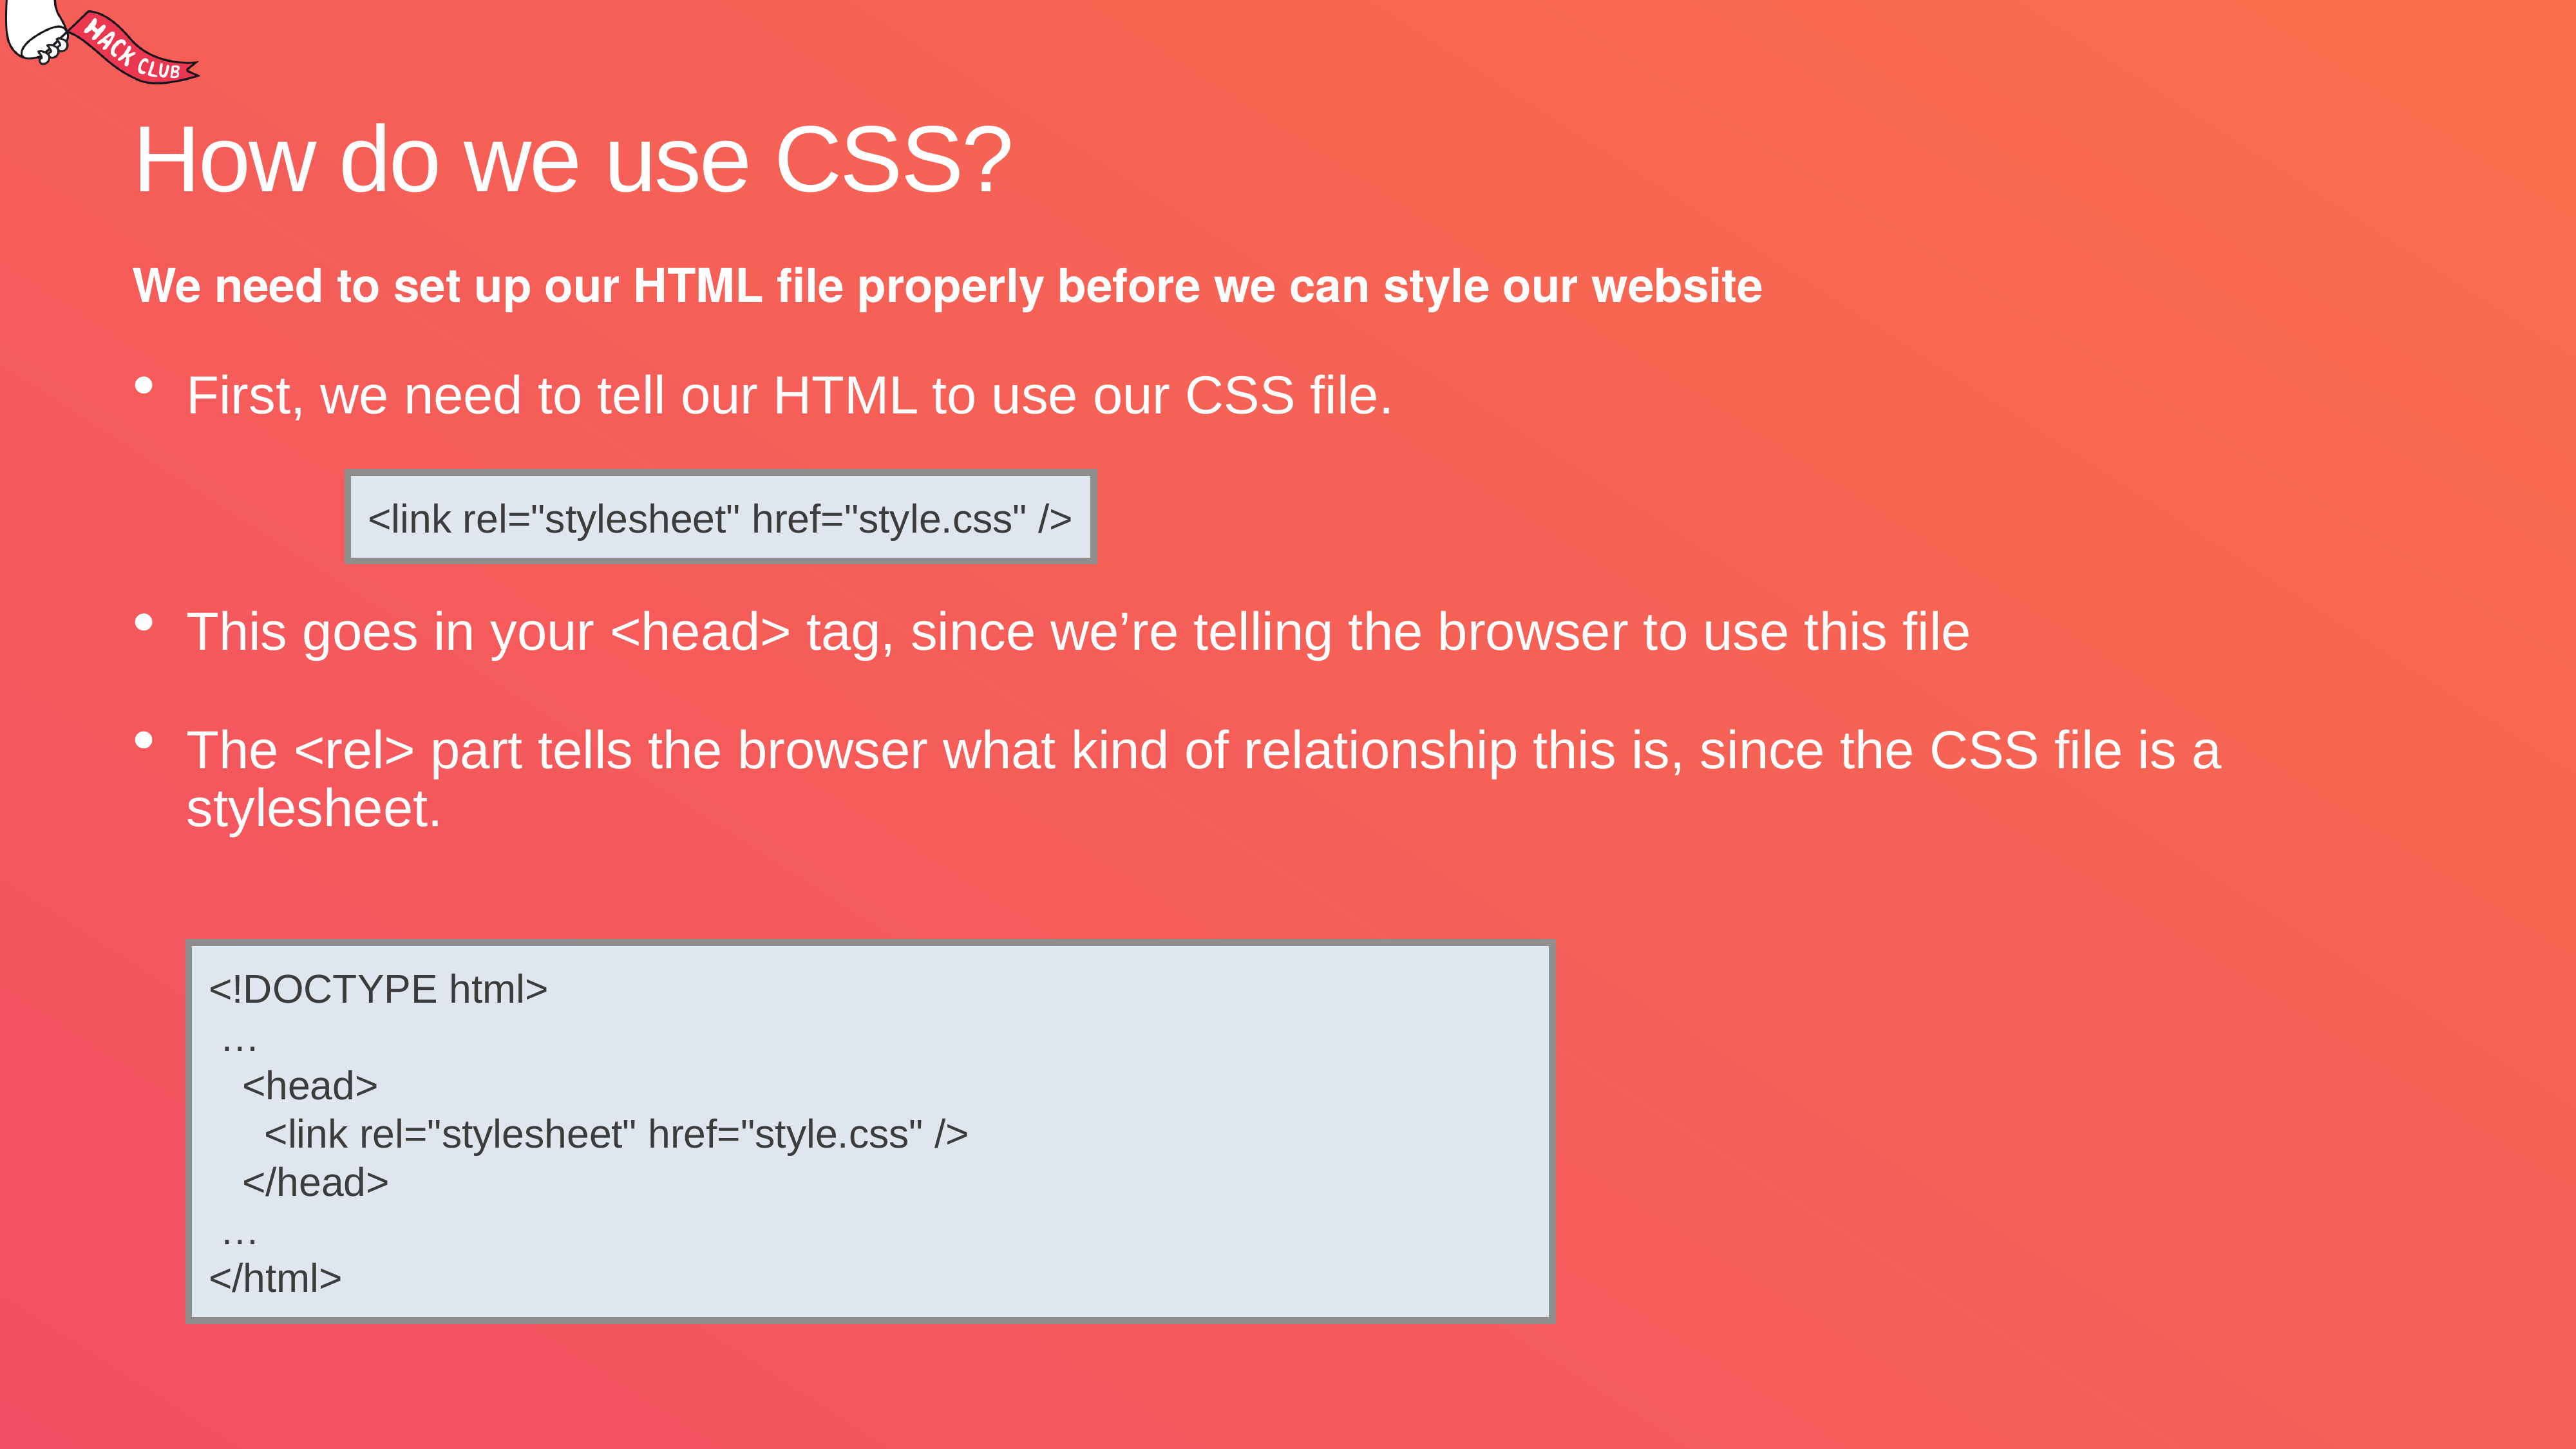

# How do we use CSS?
We need to set up our HTML file properly before we can style our website
First, we need to tell our HTML to use our CSS file.

This goes in your <head> tag, since we’re telling the browser to use this file
The <rel> part tells the browser what kind of relationship this is, since the CSS file is a stylesheet.
<link rel="stylesheet" href="style.css" />
<!DOCTYPE html>
 …
   <head>
     <link rel="stylesheet" href="style.css" />
   </head>
 …
</html>